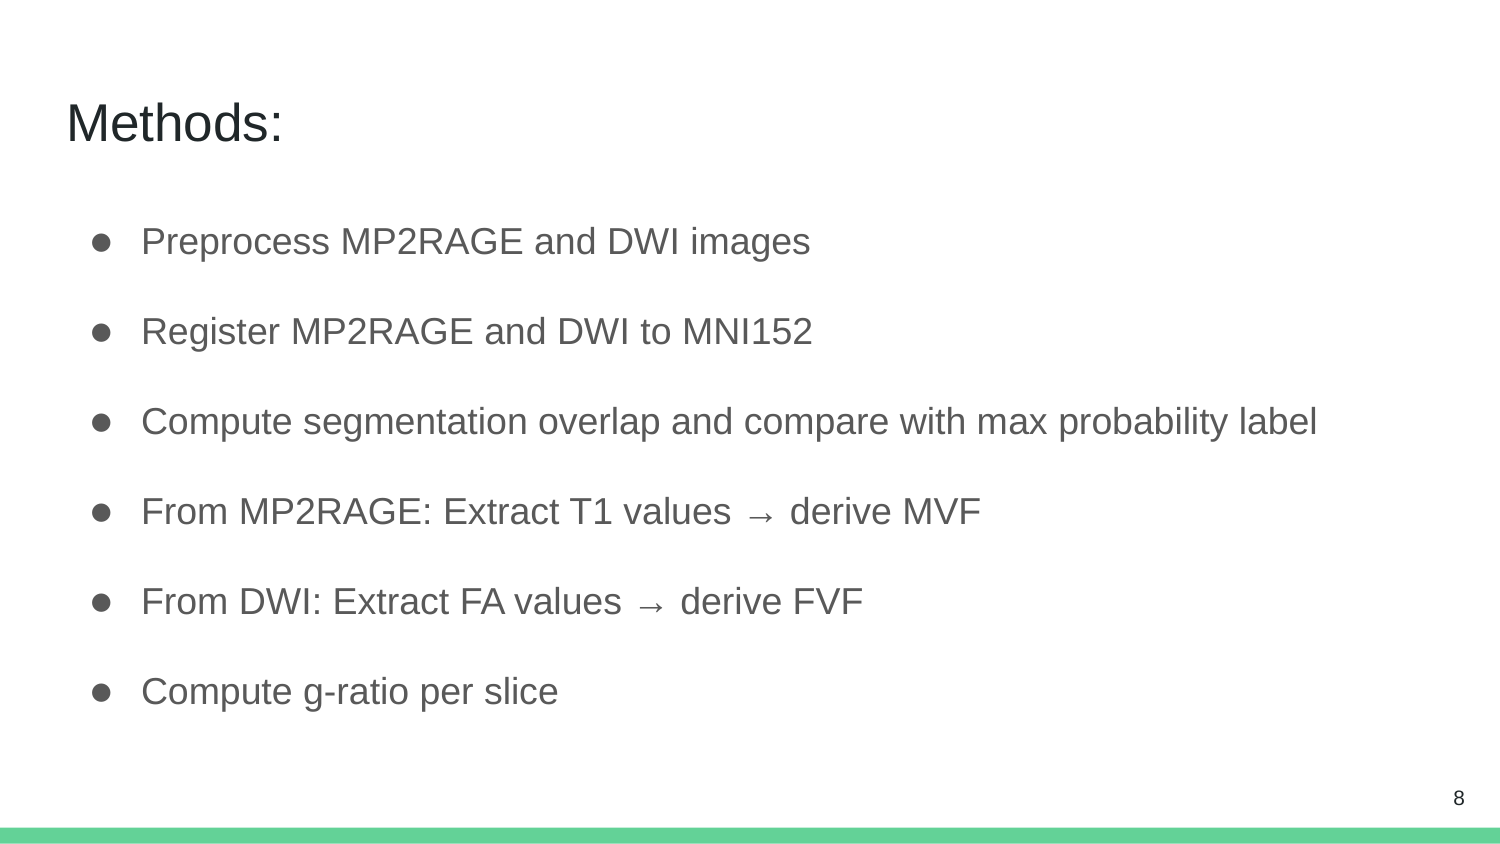

# Methods:
Preprocess MP2RAGE and DWI images
Register MP2RAGE and DWI to MNI152
Compute segmentation overlap and compare with max probability label
From MP2RAGE: Extract T1 values → derive MVF
From DWI: Extract FA values → derive FVF
Compute g-ratio per slice​ ​
8